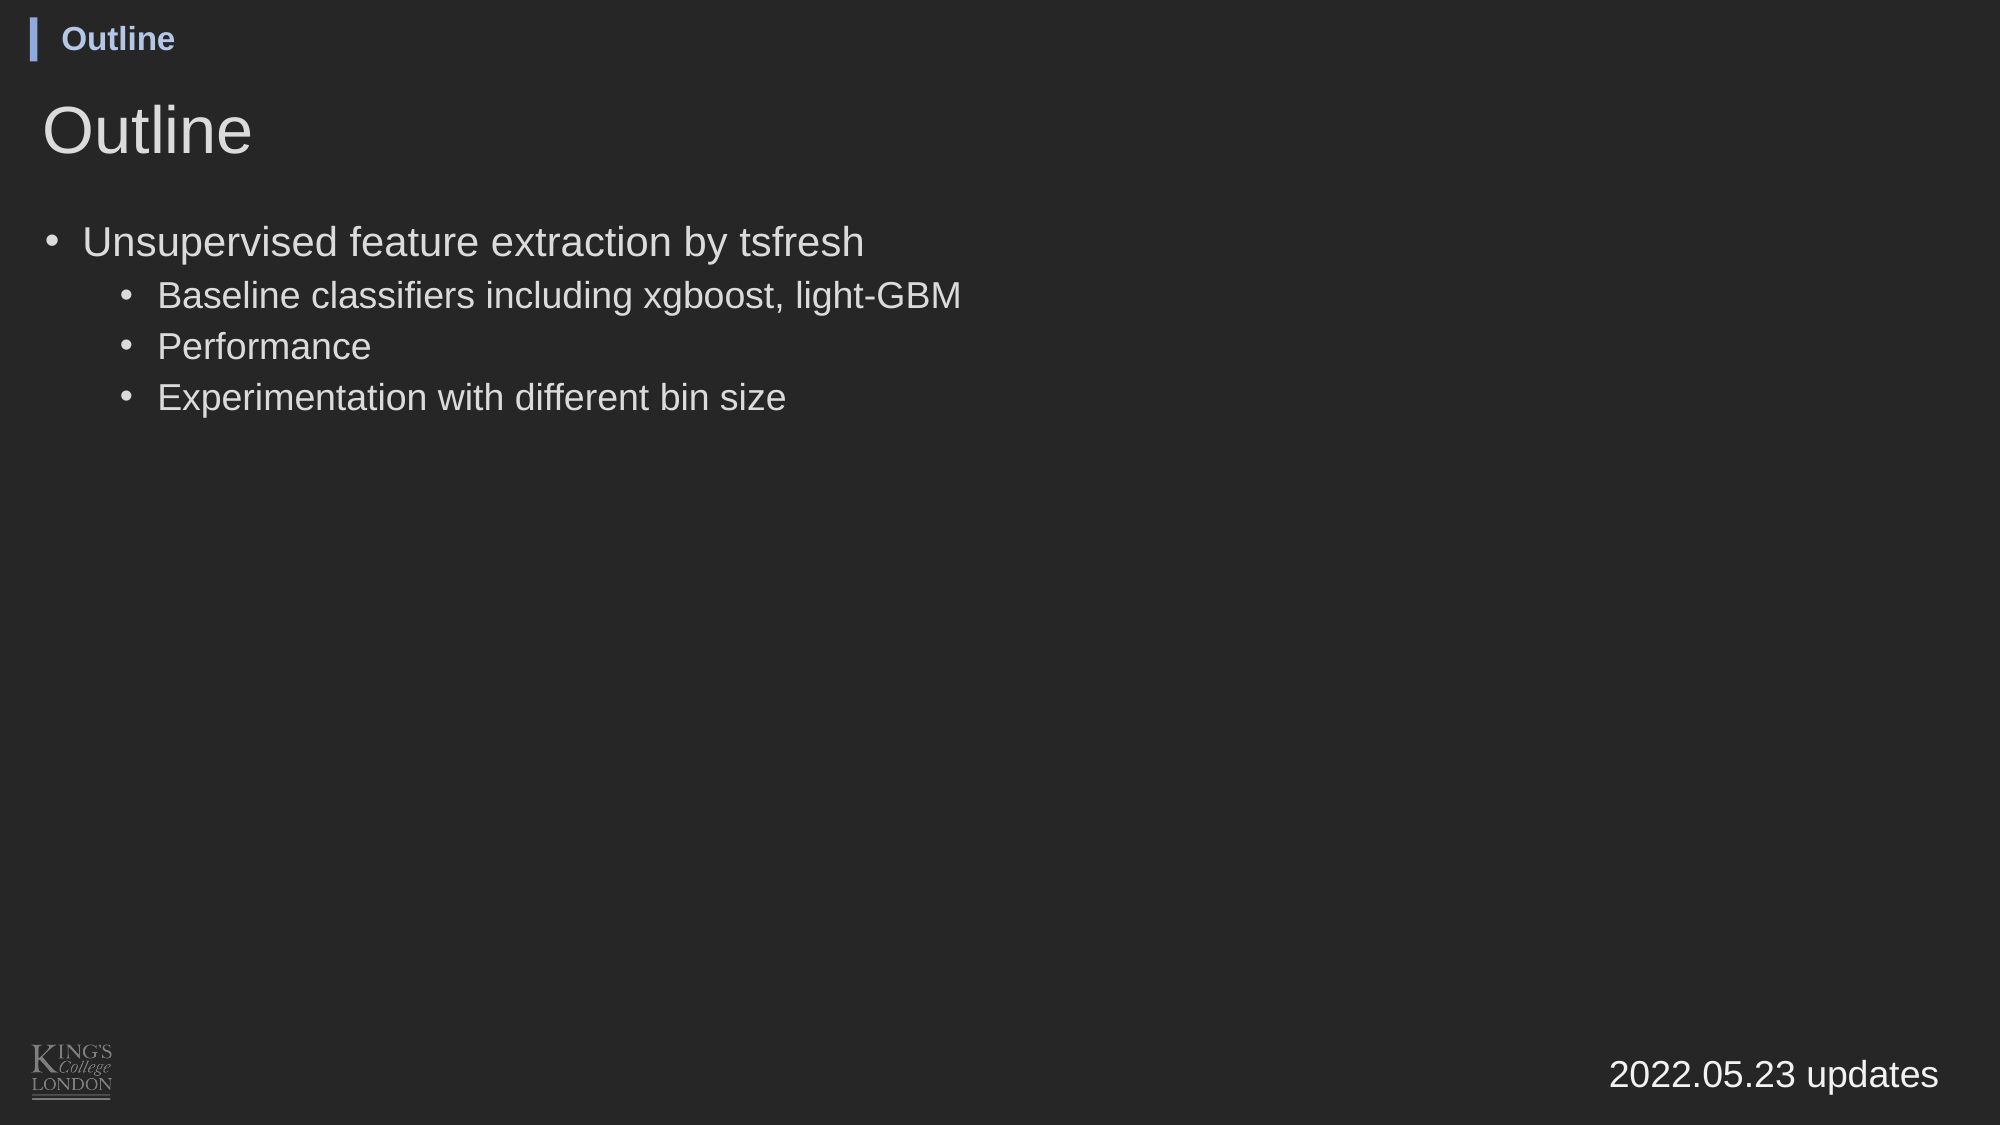

Outline
# Outline
Unsupervised feature extraction by tsfresh
Baseline classifiers including xgboost, light-GBM
Performance
Experimentation with different bin size

2022.05.23 updates